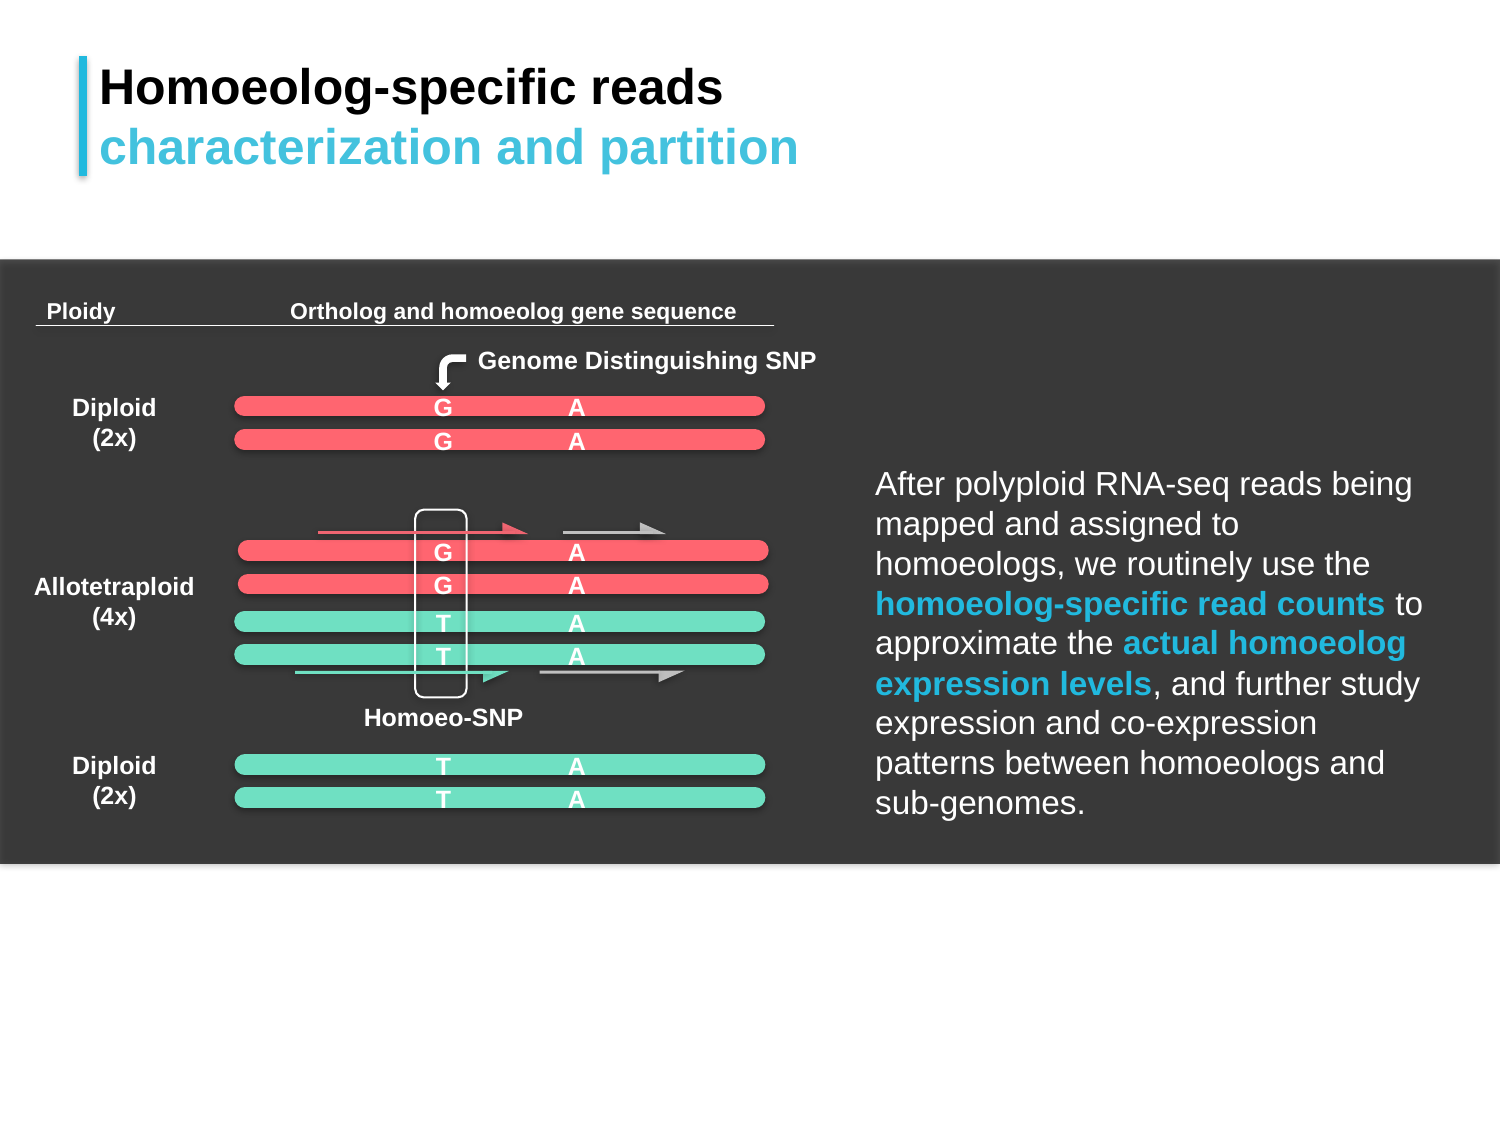

Homoeolog-specific reads
characterization and partition

Ploidy
Ortholog and homoeolog gene sequence
Genome Distinguishing SNP

Diploid
(2x)
G
A
G
A
After polyploid RNA-seq reads being mapped and assigned to homoeologs, we routinely use the homoeolog-specific read counts to approximate the actual homoeolog expression levels, and further study expression and co-expression patterns between homoeologs and sub-genomes.

G
A
G
A
T
A
T
A
Allotetraploid
(4x)

Homoeo-SNP
Diploid
(2x)
T
A
T
A